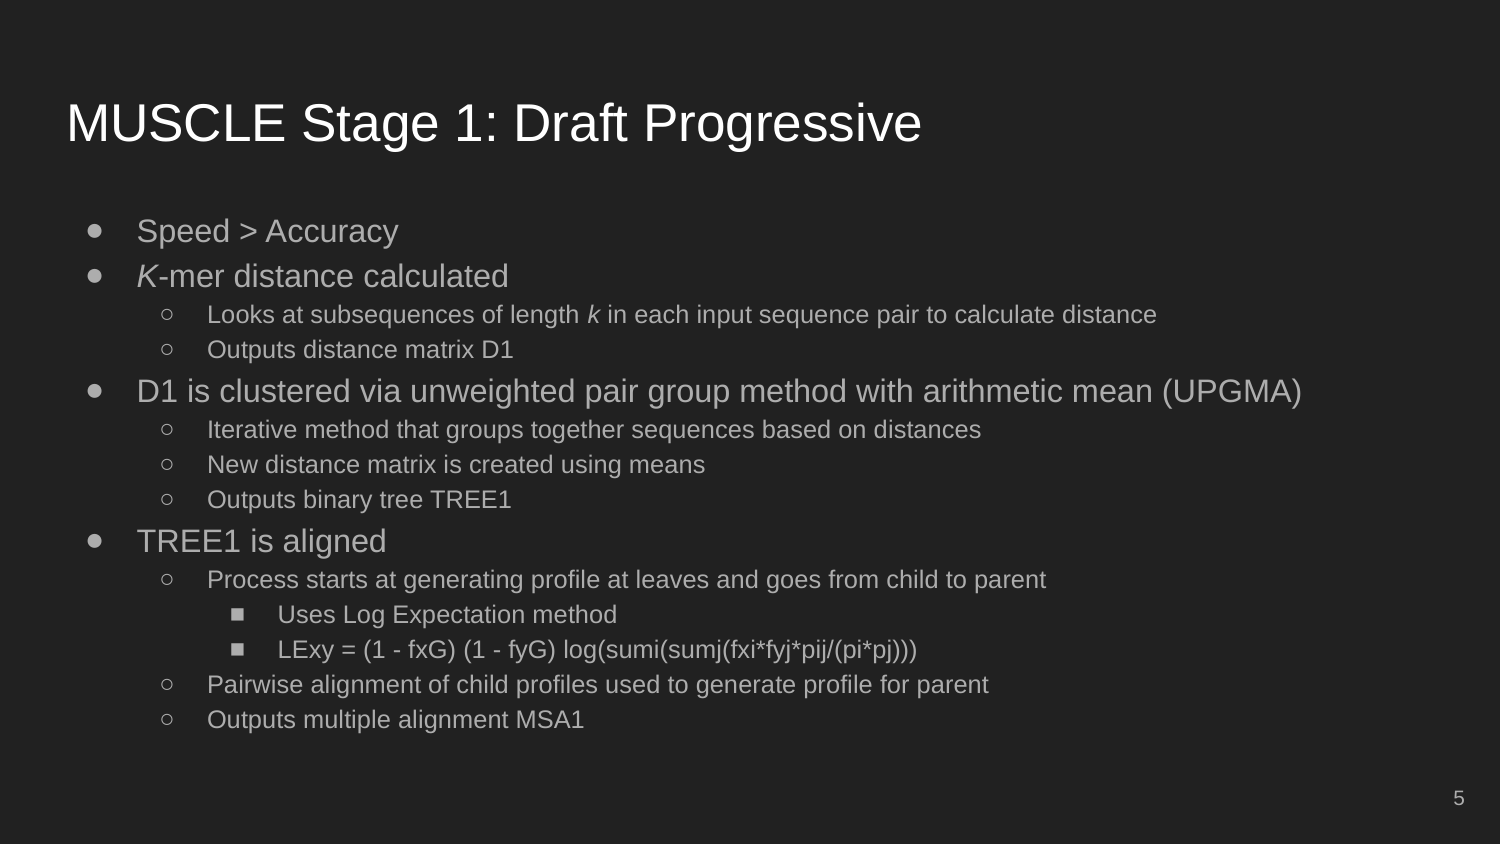

# MUSCLE Stage 1: Draft Progressive
Speed > Accuracy
K-mer distance calculated
Looks at subsequences of length k in each input sequence pair to calculate distance
Outputs distance matrix D1
D1 is clustered via unweighted pair group method with arithmetic mean (UPGMA)
Iterative method that groups together sequences based on distances
New distance matrix is created using means
Outputs binary tree TREE1
TREE1 is aligned
Process starts at generating profile at leaves and goes from child to parent
Uses Log Expectation method
LExy = (1 - fxG) (1 - fyG) log(sumi(sumj(fxi*fyj*pij/(pi*pj)))
Pairwise alignment of child profiles used to generate profile for parent
Outputs multiple alignment MSA1
5